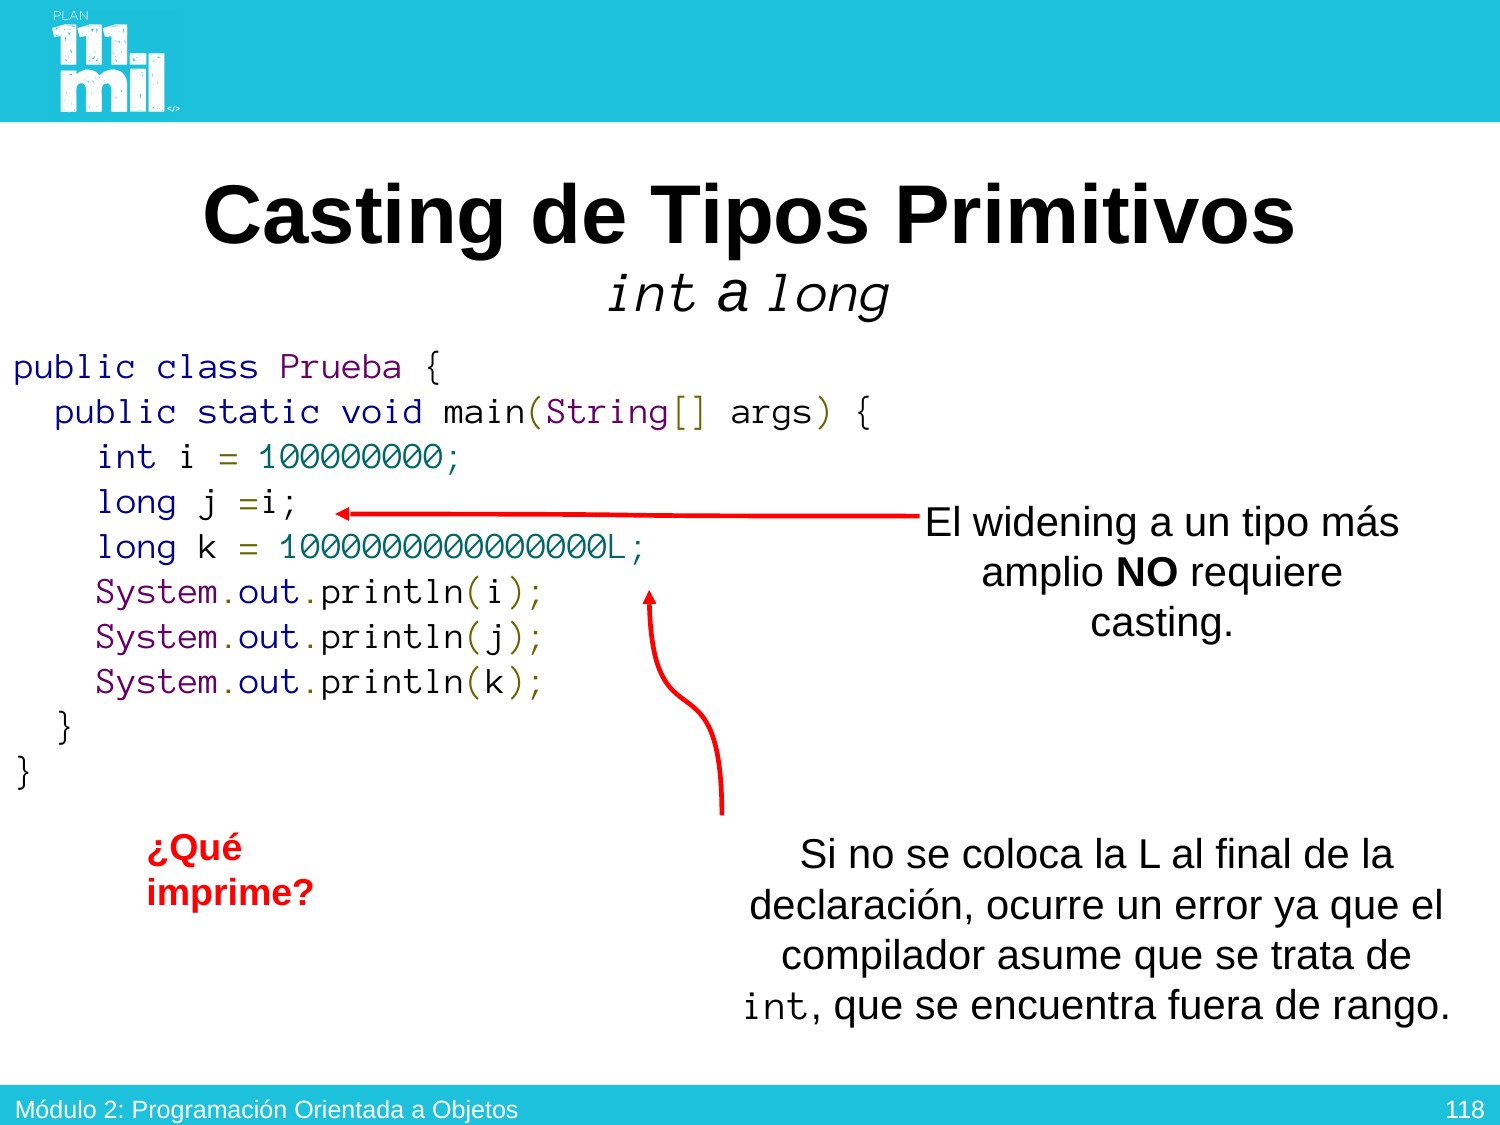

# Casting de Tipos Primitivos int a long
public class Prueba {
  public static void main(String[] args) {
    int i = 100000000;
    long j =i;
    long k = 1000000000000000L;
    System.out.println(i);
    System.out.println(j);
    System.out.println(k);
  }
}
El widening a un tipo más amplio NO requiere casting.
¿Qué imprime?
Si no se coloca la L al final de la declaración, ocurre un error ya que el compilador asume que se trata de int, que se encuentra fuera de rango.
118
Módulo 2: Programación Orientada a Objetos